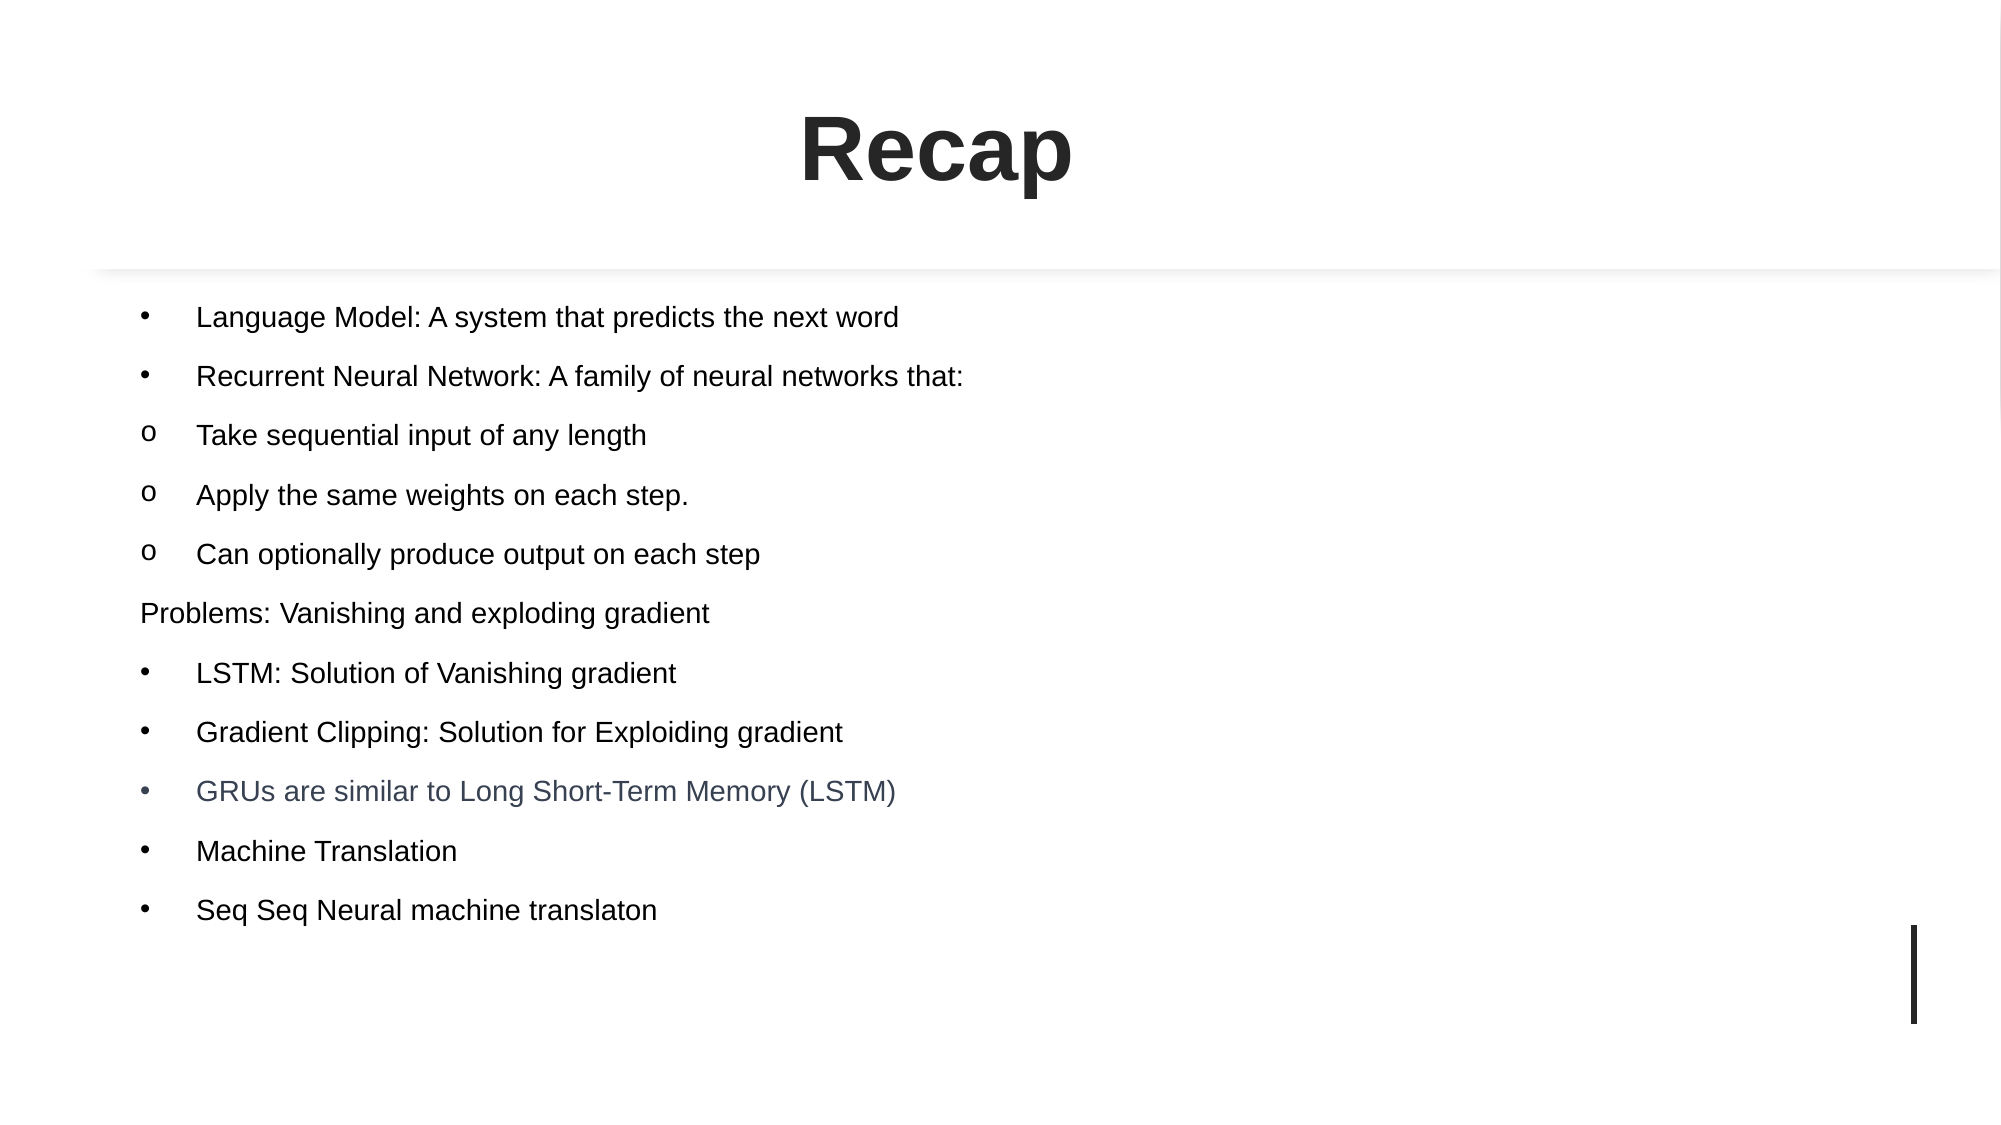

# Recap
Language Model: A system that predicts the next word
Recurrent Neural Network: A family of neural networks that:
Take sequential input of any length
Apply the same weights on each step.
Can optionally produce output on each step
Problems: Vanishing and exploding gradient
LSTM: Solution of Vanishing gradient
Gradient Clipping: Solution for Exploiding gradient
GRUs are similar to Long Short-Term Memory (LSTM)
Machine Translation
Seq Seq Neural machine translaton